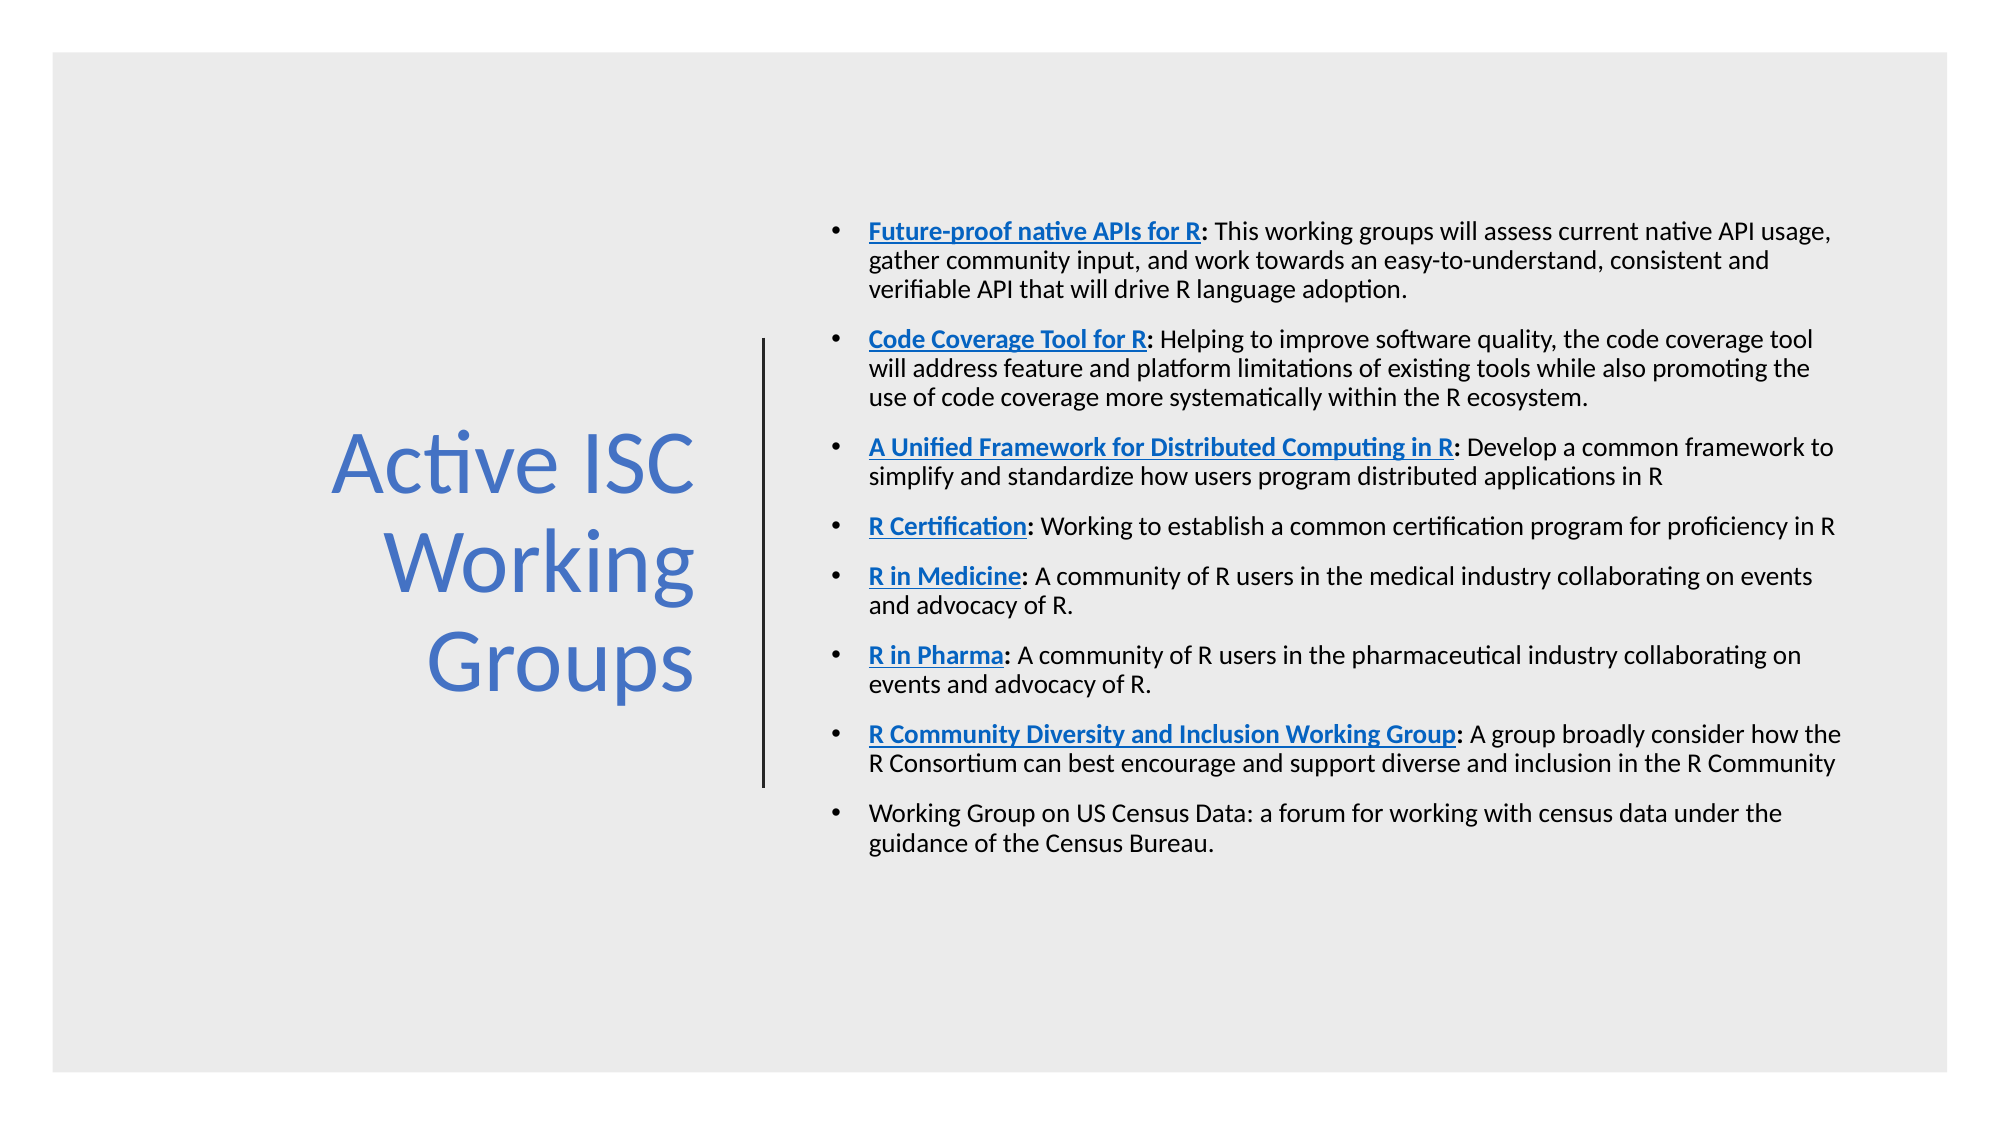

# Active ISC Working Groups
Future-proof native APIs for R: This working groups will assess current native API usage, gather community input, and work towards an easy-to-understand, consistent and verifiable API that will drive R language adoption.
Code Coverage Tool for R: Helping to improve software quality, the code coverage tool will address feature and platform limitations of existing tools while also promoting the use of code coverage more systematically within the R ecosystem.
A Unified Framework for Distributed Computing in R: Develop a common framework to simplify and standardize how users program distributed applications in R
R Certification: Working to establish a common certification program for proficiency in R
R in Medicine: A community of R users in the medical industry collaborating on events and advocacy of R.
R in Pharma: A community of R users in the pharmaceutical industry collaborating on events and advocacy of R.
R Community Diversity and Inclusion Working Group: A group broadly consider how the R Consortium can best encourage and support diverse and inclusion in the R Community
Working Group on US Census Data: a forum for working with census data under the guidance of the Census Bureau.